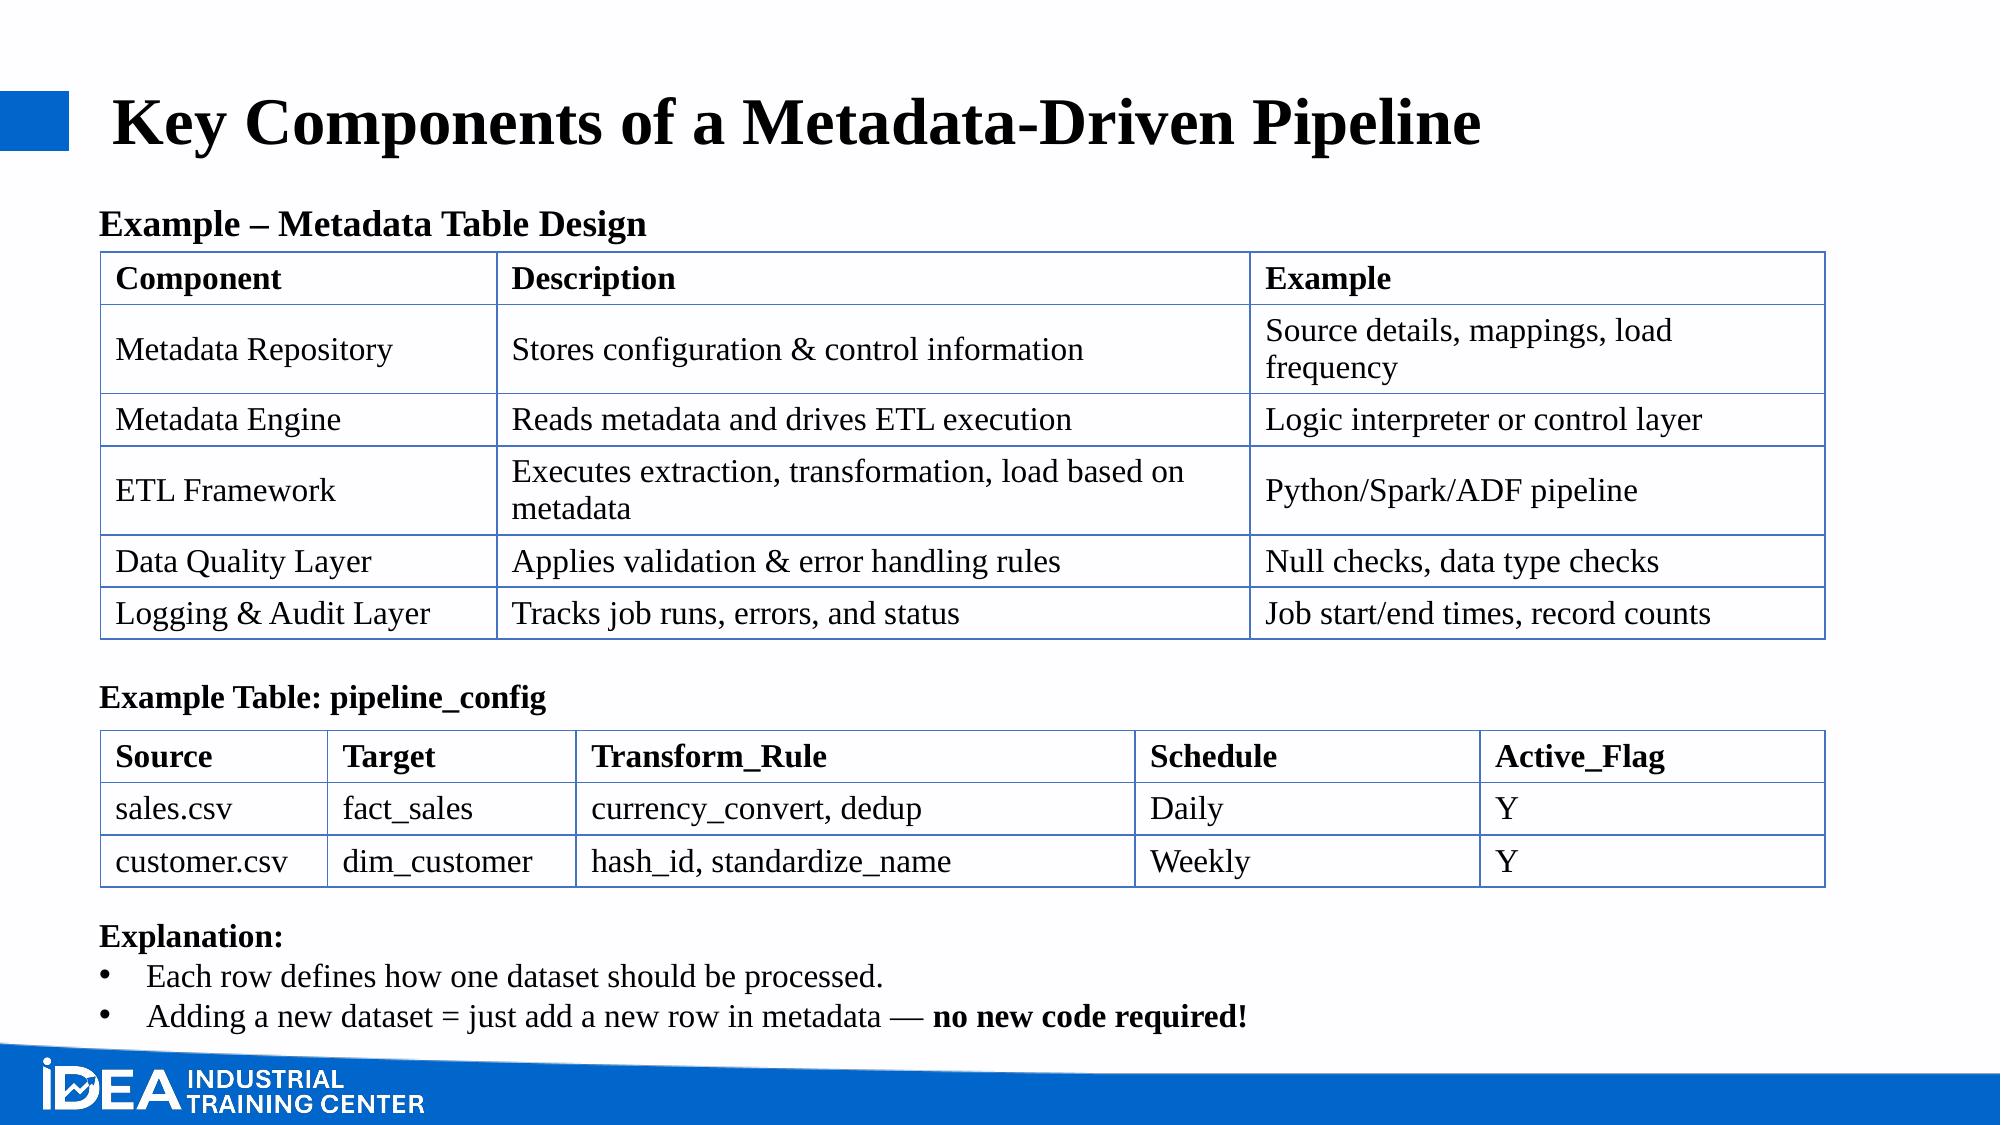

# Key Components of a Metadata-Driven Pipeline
Example – Metadata Table Design
| Component | Description | Example |
| --- | --- | --- |
| Metadata Repository | Stores configuration & control information | Source details, mappings, load frequency |
| Metadata Engine | Reads metadata and drives ETL execution | Logic interpreter or control layer |
| ETL Framework | Executes extraction, transformation, load based on metadata | Python/Spark/ADF pipeline |
| Data Quality Layer | Applies validation & error handling rules | Null checks, data type checks |
| Logging & Audit Layer | Tracks job runs, errors, and status | Job start/end times, record counts |
Example Table: pipeline_config

Explanation:
Each row defines how one dataset should be processed.
Adding a new dataset = just add a new row in metadata — no new code required!

| Source | Target | Transform\_Rule | Schedule | Active\_Flag |
| --- | --- | --- | --- | --- |
| sales.csv | fact\_sales | currency\_convert, dedup | Daily | Y |
| customer.csv | dim\_customer | hash\_id, standardize\_name | Weekly | Y |